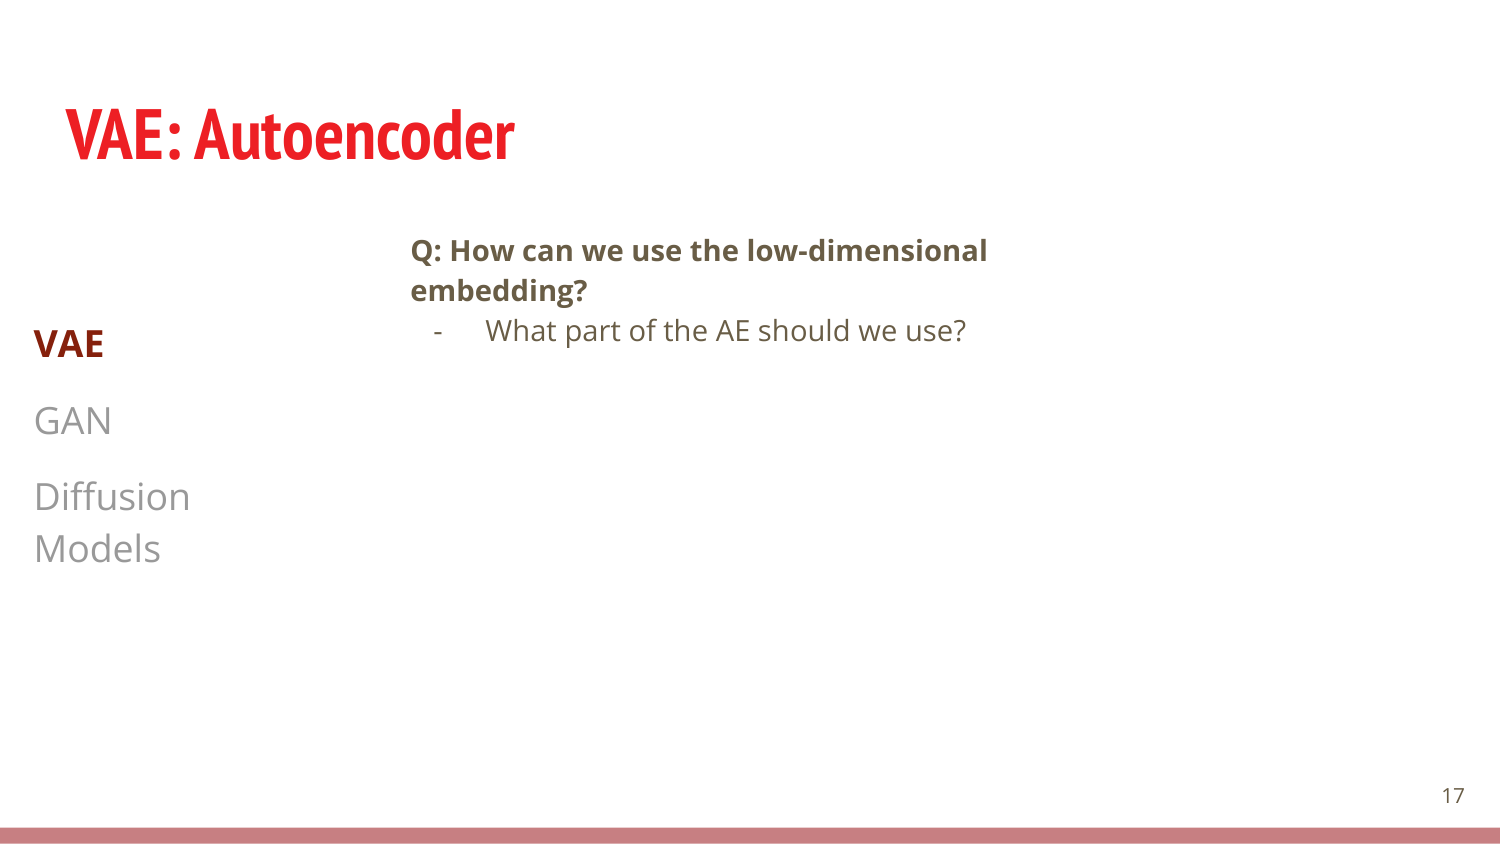

# VAE: Autoencoder

VAE
GAN
Diffusion Models

Q: How can we use the low-dimensional embedding?
What part of the AE should we use?

17